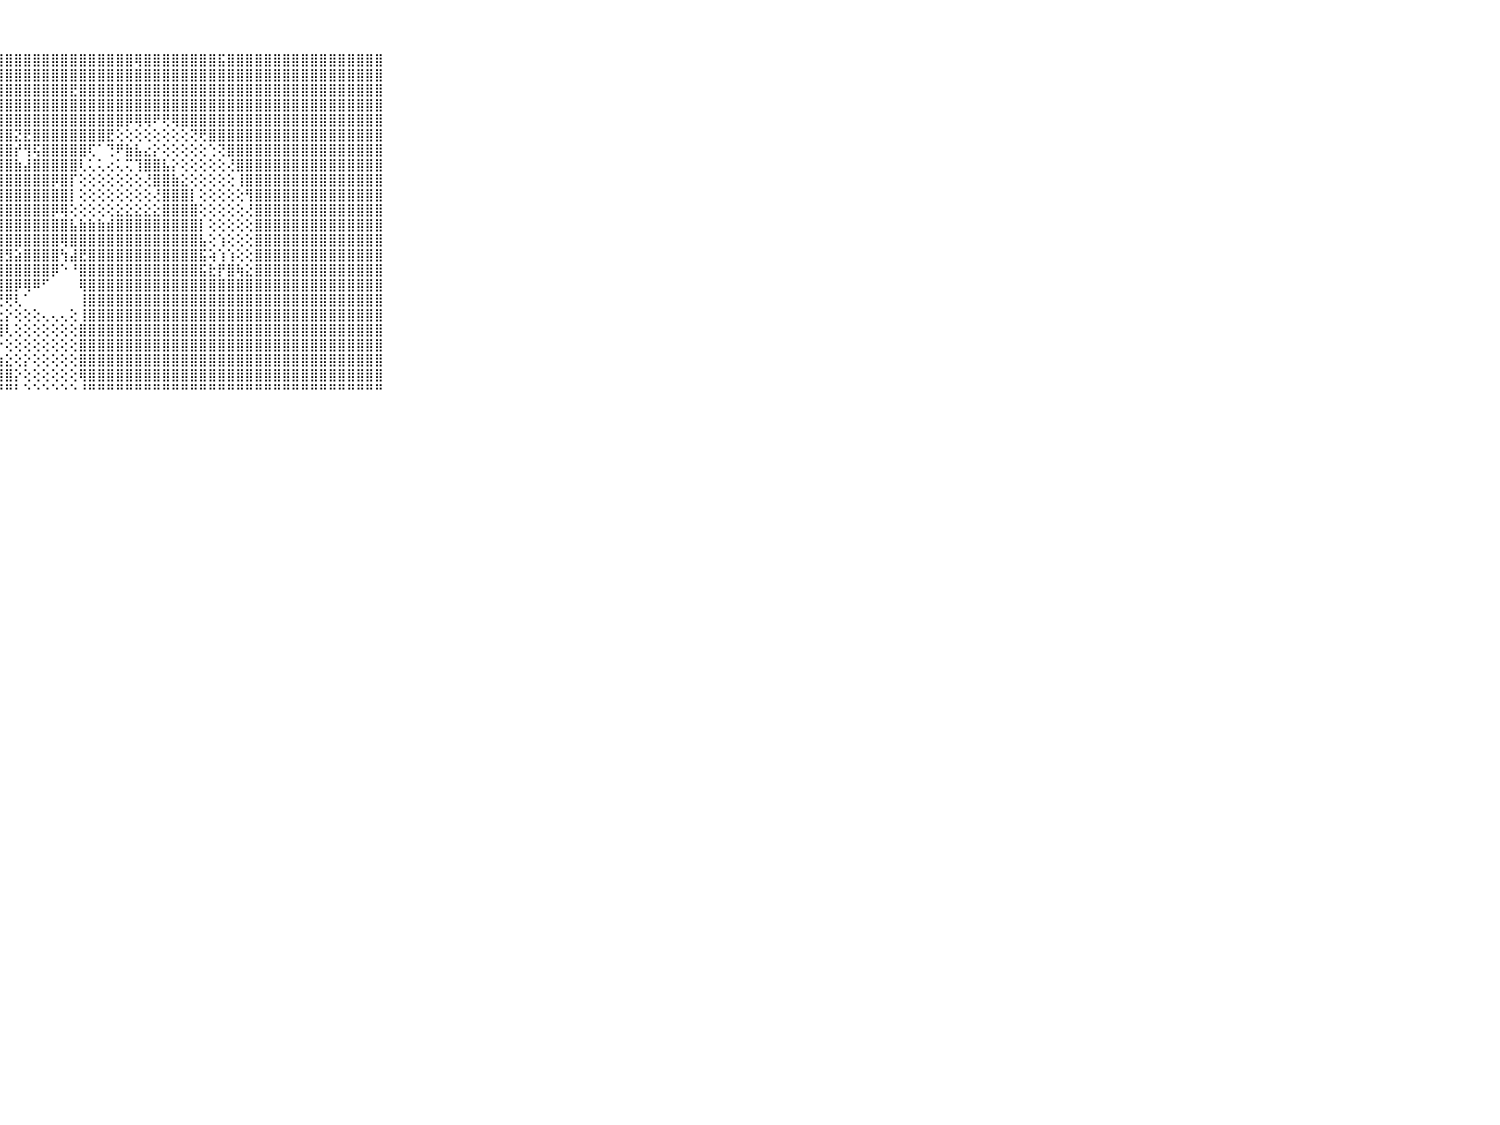

⠀⠀⠀⠀⠀⠀⠀⠀⠀⠀⠀⣻⣿⣿⣿⣿⣿⣿⣿⣿⣿⣿⣿⣿⣿⣿⣿⣿⣿⣿⣿⣿⣿⣿⣿⣿⣿⣿⣿⣿⣿⣿⢿⣿⣿⣿⣿⣿⣿⣿⣿⣯⣿⣿⣿⣿⣿⣿⣿⣿⣿⣿⣿⣿⣿⣿⣿⣿⣿⠀⠀⠀⠀⠀⠀⠀⠀⠀⠀⠀⠀
⠀⠀⠀⠀⠀⠀⠀⠀⠀⠀⠀⣿⣿⣿⣿⣿⣿⣿⣿⣿⣿⣿⣿⣿⣿⣿⣿⣿⣿⣿⣿⣿⣿⣿⣿⣿⣿⣿⣿⣿⣿⣿⣿⣿⣿⣿⣿⣿⣿⣿⣿⣿⣿⣿⣿⣿⣿⣿⣿⣿⣿⣿⣿⣿⣿⣿⣿⣿⣿⠀⠀⠀⠀⠀⠀⠀⠀⠀⠀⠀⠀
⠀⠀⠀⠀⠀⠀⠀⠀⠀⠀⠀⣿⣿⣿⣿⣿⣿⣿⣿⣿⣿⣿⣿⣿⣿⣿⣿⣿⣿⣿⣿⣿⣿⣿⣿⣟⣿⣿⣿⣿⣿⣿⣿⣿⣿⣿⣿⣿⣿⣿⣿⣿⣿⣿⣿⣿⣿⣿⣿⣿⣿⣿⣿⣿⣿⣿⣿⣿⣿⠀⠀⠀⠀⠀⠀⠀⠀⠀⠀⠀⠀
⠀⠀⠀⠀⠀⠀⠀⠀⠀⠀⠀⣿⣿⣿⣿⣿⣿⣿⣿⣿⣿⣿⣿⣿⣿⣿⣿⣿⣿⣿⣿⣿⣿⣿⣿⣿⣿⣿⣿⣿⣿⣿⣿⣿⣿⣿⣿⣿⣿⣿⣿⣿⣿⣿⣿⣿⣿⣿⣿⣿⣿⣿⣿⣿⣿⣿⣿⣿⣿⠀⠀⠀⠀⠀⠀⠀⠀⠀⠀⠀⠀
⠀⠀⠀⠀⠀⠀⠀⠀⠀⠀⠀⣿⣿⣿⣿⣾⣿⣷⣾⣿⣿⣷⣿⣿⣿⣿⣿⣿⣿⣿⣿⣿⣿⣿⣿⣿⣿⣿⣿⣿⣿⡿⢿⢿⠟⢟⢿⣿⣿⣿⣿⣿⣿⣿⣿⣿⣿⣿⣿⣿⣿⣿⣿⣿⣿⣿⣿⣿⣿⠀⠀⠀⠀⠀⠀⠀⠀⠀⠀⠀⠀
⠀⠀⠀⠀⠀⠀⠀⠀⠀⠀⠀⣿⣿⣿⣿⣿⣿⣿⣿⣿⣿⡟⣿⣿⣵⣵⣼⣿⣿⣝⣟⣿⣿⣿⣿⣿⣿⣿⣿⣟⢕⢕⢕⢕⢕⢕⢕⢕⢝⢟⣿⣿⣿⣿⣿⣿⣿⣿⣿⣿⣿⣿⣿⣿⣿⣿⣿⣿⣿⠀⠀⠀⠀⠀⠀⠀⠀⠀⠀⠀⠀
⠀⠀⠀⠀⠀⠀⠀⠀⠀⠀⠀⣿⣿⣿⣿⣿⣿⣿⣿⣿⣯⣷⣯⡿⢟⢝⢙⣻⣿⡞⢻⢯⣿⣿⣿⣿⣿⢏⠁⢙⠟⣷⣧⣔⡕⢕⢕⢕⢕⢕⢑⢝⣿⣿⣿⣿⣿⣿⣿⣿⣿⣿⣿⣿⣿⣿⣿⣿⣿⠀⠀⠀⠀⠀⠀⠀⠀⠀⠀⠀⠀
⠀⠀⠀⠀⠀⠀⠀⠀⠀⠀⠀⣿⣿⣿⣿⣿⣿⣿⣿⢯⢽⠏⢕⢕⣇⣷⣾⣿⣿⣷⣼⣿⣿⣿⣿⣿⢇⢅⢅⢔⢅⢍⢹⣿⣿⣧⡕⢕⢕⢕⢕⢕⢜⣿⣿⣿⣿⣿⣿⣿⣿⣿⣿⣿⣿⣿⣿⣿⣿⠀⠀⠀⠀⠀⠀⠀⠀⠀⠀⠀⠀
⠀⠀⠀⠀⠀⠀⠀⠀⠀⠀⠀⣿⣿⣿⣿⣿⣿⣿⣿⣻⣕⣵⣷⣿⣿⣿⣿⣿⣿⣿⣿⣿⣿⡿⣿⡏⢕⢕⢕⢕⢕⢕⢕⢜⣿⣿⣷⣕⢕⢕⢕⢕⢕⢸⣿⣿⣿⣿⣿⣿⣿⣿⣿⣿⣿⣿⣿⣿⣿⠀⠀⠀⠀⠀⠀⠀⠀⠀⠀⠀⠀
⠀⠀⠀⠀⠀⠀⠀⠀⠀⠀⠀⣿⣿⣿⣿⣿⣿⣿⣿⣿⣧⣿⣿⣿⣿⣿⣿⣿⣿⣿⣿⣿⣿⣿⣿⡇⢕⢕⢕⢕⢕⢕⢕⢕⢜⣿⣿⣿⡇⢕⢕⢕⢕⢕⢻⣿⣿⣿⣿⣿⣿⣿⣿⣿⣿⣿⣿⣿⣿⠀⠀⠀⠀⠀⠀⠀⠀⠀⠀⠀⠀
⠀⠀⠀⠀⠀⠀⠀⠀⠀⠀⠀⣿⣿⣿⣿⣿⣿⣿⣿⣿⣿⣿⣿⣿⣿⣿⣿⣿⣿⣿⣿⣿⣿⡿⢿⢕⢕⢕⢕⢕⣕⣕⣕⣕⣕⣿⣿⣿⣿⢕⢕⢕⢕⢕⢜⣿⣿⣿⣿⣿⣿⣿⣿⣿⣿⣿⣿⣿⣿⠀⠀⠀⠀⠀⠀⠀⠀⠀⠀⠀⠀
⠀⠀⠀⠀⠀⠀⠀⠀⠀⠀⠀⣿⣿⣿⣿⣿⣿⣿⣿⣿⣿⣿⣿⣿⣿⣿⣿⣿⣿⣿⣿⣿⣿⣿⣿⣧⣷⣷⣷⣾⣿⣿⣿⣿⣿⣿⣿⣿⣿⡇⢕⢕⢕⢕⢕⣿⣿⣿⣿⣿⣿⣿⣿⣿⣿⣿⣿⣿⣿⠀⠀⠀⠀⠀⠀⠀⠀⠀⠀⠀⠀
⠀⠀⠀⠀⠀⠀⠀⠀⠀⠀⠀⣿⣿⣿⣿⣿⣿⣿⣿⣿⣿⣿⣿⣿⣿⣿⣿⣿⣿⣿⣿⣿⣿⣿⢿⣿⣿⣿⣿⣿⣿⣿⣿⣿⣿⣿⣿⣿⣿⣧⢕⢱⢕⢕⢕⣿⣿⣿⣿⣿⣿⣿⣿⣿⣿⣿⣿⣿⣿⠀⠀⠀⠀⠀⠀⠀⠀⠀⠀⠀⠀
⠀⠀⠀⠀⠀⠀⠀⠀⠀⠀⠀⣿⣿⣿⣿⣿⣿⣿⣿⣿⣿⣿⣿⣿⣿⣿⣟⣿⣻⣵⣿⣿⣿⣿⢳⣼⣟⣿⣿⣿⣿⣿⣿⣿⣿⣿⣿⣿⣿⣯⢵⢱⢱⢕⢕⣿⣿⣿⣿⣿⣿⣿⣿⣿⣿⣿⣿⣿⣿⠀⠀⠀⠀⠀⠀⠀⠀⠀⠀⠀⠀
⠀⠀⠀⠀⠀⠀⠀⠀⠀⠀⠀⣿⣿⣿⣿⣿⣿⣿⣿⣿⣿⣿⣿⣿⣿⣿⣿⣿⣿⣿⣿⣿⣿⡿⠑⠘⣿⣿⣿⣿⣿⣿⣿⣿⣿⣿⣿⣿⣿⣯⣗⡟⣿⢷⣕⣿⣿⣿⣿⣿⣿⣿⣿⣿⣿⣿⣿⣿⣿⠀⠀⠀⠀⠀⠀⠀⠀⠀⠀⠀⠀
⠀⠀⠀⠀⠀⠀⠀⠀⠀⠀⠀⣿⣿⣿⣿⣿⣿⣿⣿⣿⣿⣿⣿⣿⣿⣿⣹⣿⣿⡿⢿⠿⠋⠀⠀⠀⢿⣿⣿⣿⣿⣿⣿⣿⣿⣿⣿⣿⣿⣿⣿⣿⣿⣿⣿⣿⣿⣿⣿⣿⣿⣿⣿⣿⣿⣿⣿⣿⣿⠀⠀⠀⠀⠀⠀⠀⠀⠀⠀⠀⠀
⠀⠀⠀⠀⠀⠀⠀⠀⠀⠀⠀⣿⣿⣿⣿⣿⣿⣿⣿⣿⣿⣿⣿⣿⣿⢝⡏⢟⢟⢇⠁⠀⠀⠀⠀⠀⢸⣿⣿⣿⣿⣿⣿⣿⣿⣿⣿⣿⣿⣿⣿⣿⣿⣿⣿⣿⣿⣿⣿⣿⣿⣿⣿⣿⣿⣿⣿⣿⣿⠀⠀⠀⠀⠀⠀⠀⠀⠀⠀⠀⠀
⠀⠀⠀⠀⠀⠀⠀⠀⠀⠀⠀⣿⣿⣿⣿⣿⣿⣿⣿⣿⣿⣿⣿⣿⣿⡕⡧⣕⡕⢕⢕⢕⢄⢄⢄⢕⢸⣿⣿⣿⣿⣿⣿⣿⣿⣿⣿⣿⣿⣿⣿⣿⣿⣿⣿⣿⣿⣿⣿⣿⣿⣿⣿⣿⣿⣿⣿⣿⣿⠀⠀⠀⠀⠀⠀⠀⠀⠀⠀⠀⠀
⠀⠀⠀⠀⠀⠀⠀⠀⠀⠀⠀⣿⣿⣿⣿⣿⣿⣿⣿⣿⣿⣿⣿⣿⣿⣇⢿⢾⢇⢕⢕⢕⢕⢕⢕⢕⣿⣿⣿⣿⣿⣿⣿⣿⣿⣿⣿⣿⣿⣿⣿⣿⣿⣿⣿⣿⣿⣿⣿⣿⣿⣿⣿⣿⣿⣿⣿⣿⣿⠀⠀⠀⠀⠀⠀⠀⠀⠀⠀⠀⠀
⠀⠀⠀⠀⠀⠀⠀⠀⠀⠀⠀⣿⣿⣿⣿⣿⣿⣿⣿⣿⣿⣿⣿⣿⣿⣿⣞⡗⢕⢕⢕⢕⢕⢕⢕⢕⣿⣿⣿⣿⣿⣿⣿⣿⣿⣿⣿⣿⣿⣿⣿⣿⣿⣿⣿⣿⣿⣿⣿⣿⣿⣿⣿⣿⣿⣿⣿⣿⣿⠀⠀⠀⠀⠀⠀⠀⠀⠀⠀⠀⠀
⠀⠀⠀⠀⠀⠀⠀⠀⠀⠀⠀⣿⣿⣿⣿⣿⣿⣿⣿⣿⣿⣿⣿⣿⣿⣿⣿⣷⣕⢕⡕⢕⢕⢕⢕⢕⣿⣿⣿⣿⣿⣿⣿⣿⣿⣿⣿⣿⣿⣿⣿⣿⣿⣿⣿⣿⣿⣿⣿⣿⣿⣿⣿⣿⣿⣿⣿⣿⣿⠀⠀⠀⠀⠀⠀⠀⠀⠀⠀⠀⠀
⠀⠀⠀⠀⠀⠀⠀⠀⠀⠀⠀⣿⣿⣿⣿⣿⣿⣿⣿⣿⣿⣿⣿⣿⣿⣿⣿⣿⣿⡕⢕⢕⢕⢕⢕⢕⢿⣿⣿⣿⣿⣿⣿⣿⣿⣿⣿⣿⣿⣿⣿⣿⣿⣿⣿⣿⣿⣿⣿⣿⣿⣿⣿⣿⣿⣿⣿⣿⣿⠀⠀⠀⠀⠀⠀⠀⠀⠀⠀⠀⠀
⠀⠀⠀⠀⠀⠀⠀⠀⠀⠀⠀⠛⠛⠛⠛⠛⠛⠛⠛⠛⠛⠛⠛⠛⠛⠛⠛⠛⠛⠃⠑⠑⠑⠑⠑⠑⠘⠛⠛⠛⠛⠛⠛⠛⠛⠛⠛⠛⠛⠛⠛⠛⠛⠛⠛⠛⠛⠛⠛⠛⠛⠛⠛⠛⠛⠛⠛⠛⠛⠀⠀⠀⠀⠀⠀⠀⠀⠀⠀⠀⠀